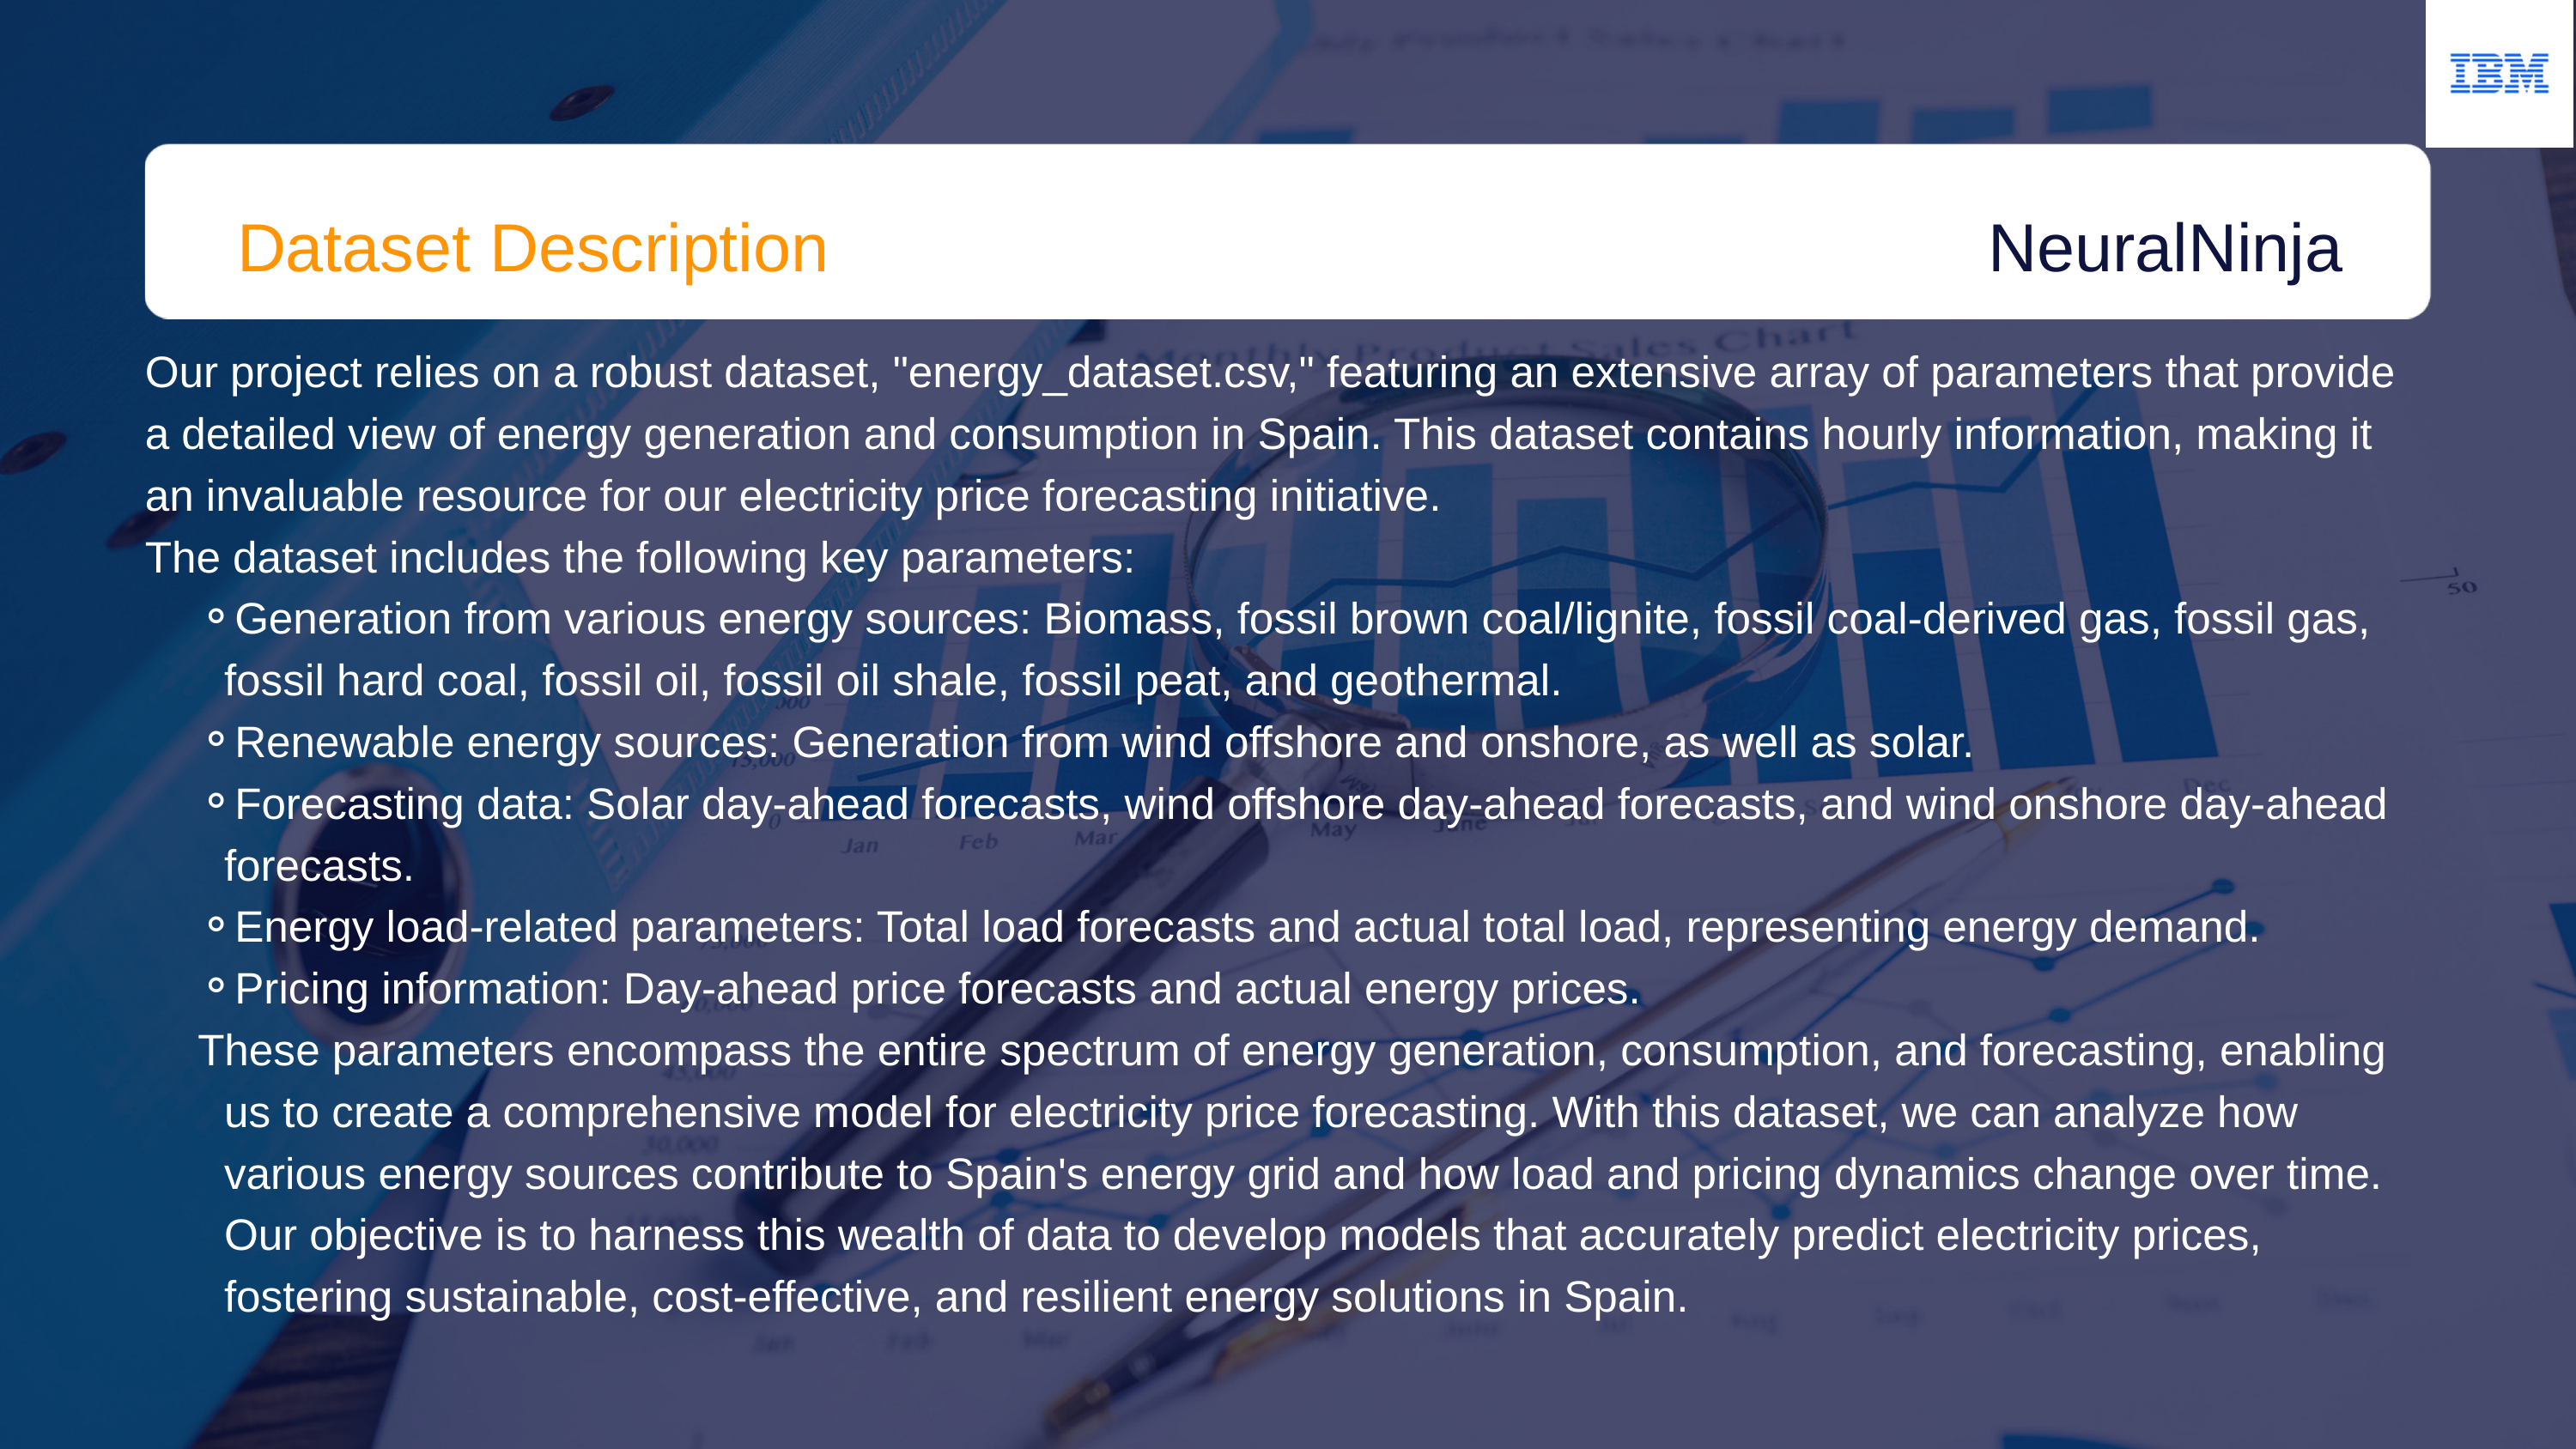

Dataset Description
 NeuralNinja
Our project relies on a robust dataset, "energy_dataset.csv," featuring an extensive array of parameters that provide a detailed view of energy generation and consumption in Spain. This dataset contains hourly information, making it an invaluable resource for our electricity price forecasting initiative.
The dataset includes the following key parameters:
Generation from various energy sources: Biomass, fossil brown coal/lignite, fossil coal-derived gas, fossil gas, fossil hard coal, fossil oil, fossil oil shale, fossil peat, and geothermal.
Renewable energy sources: Generation from wind offshore and onshore, as well as solar.
Forecasting data: Solar day-ahead forecasts, wind offshore day-ahead forecasts, and wind onshore day-ahead forecasts.
Energy load-related parameters: Total load forecasts and actual total load, representing energy demand.
Pricing information: Day-ahead price forecasts and actual energy prices.
These parameters encompass the entire spectrum of energy generation, consumption, and forecasting, enabling us to create a comprehensive model for electricity price forecasting. With this dataset, we can analyze how various energy sources contribute to Spain's energy grid and how load and pricing dynamics change over time. Our objective is to harness this wealth of data to develop models that accurately predict electricity prices, fostering sustainable, cost-effective, and resilient energy solutions in Spain.